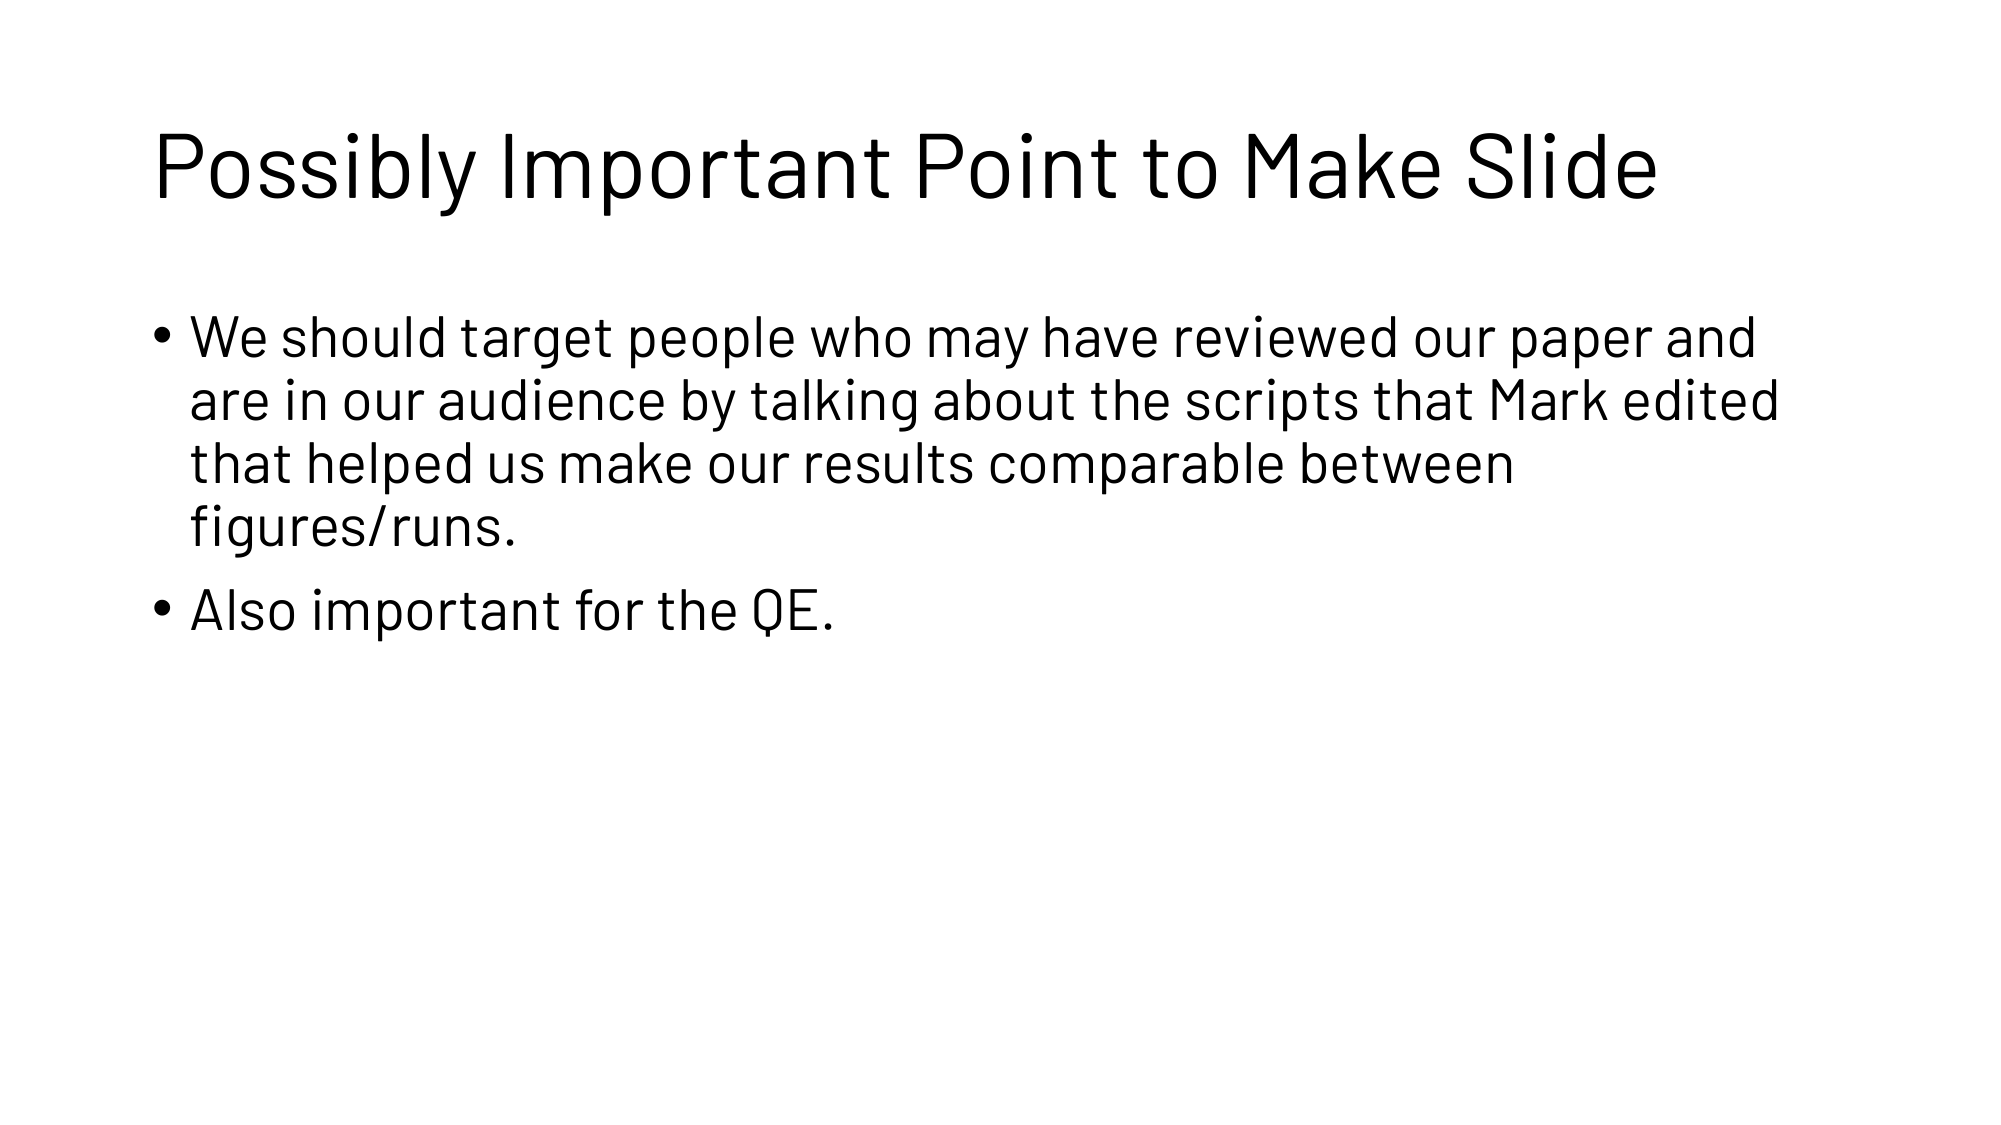

# Possibly Important Point to Make Slide
We should target people who may have reviewed our paper and are in our audience by talking about the scripts that Mark edited that helped us make our results comparable between figures/runs.
Also important for the QE.